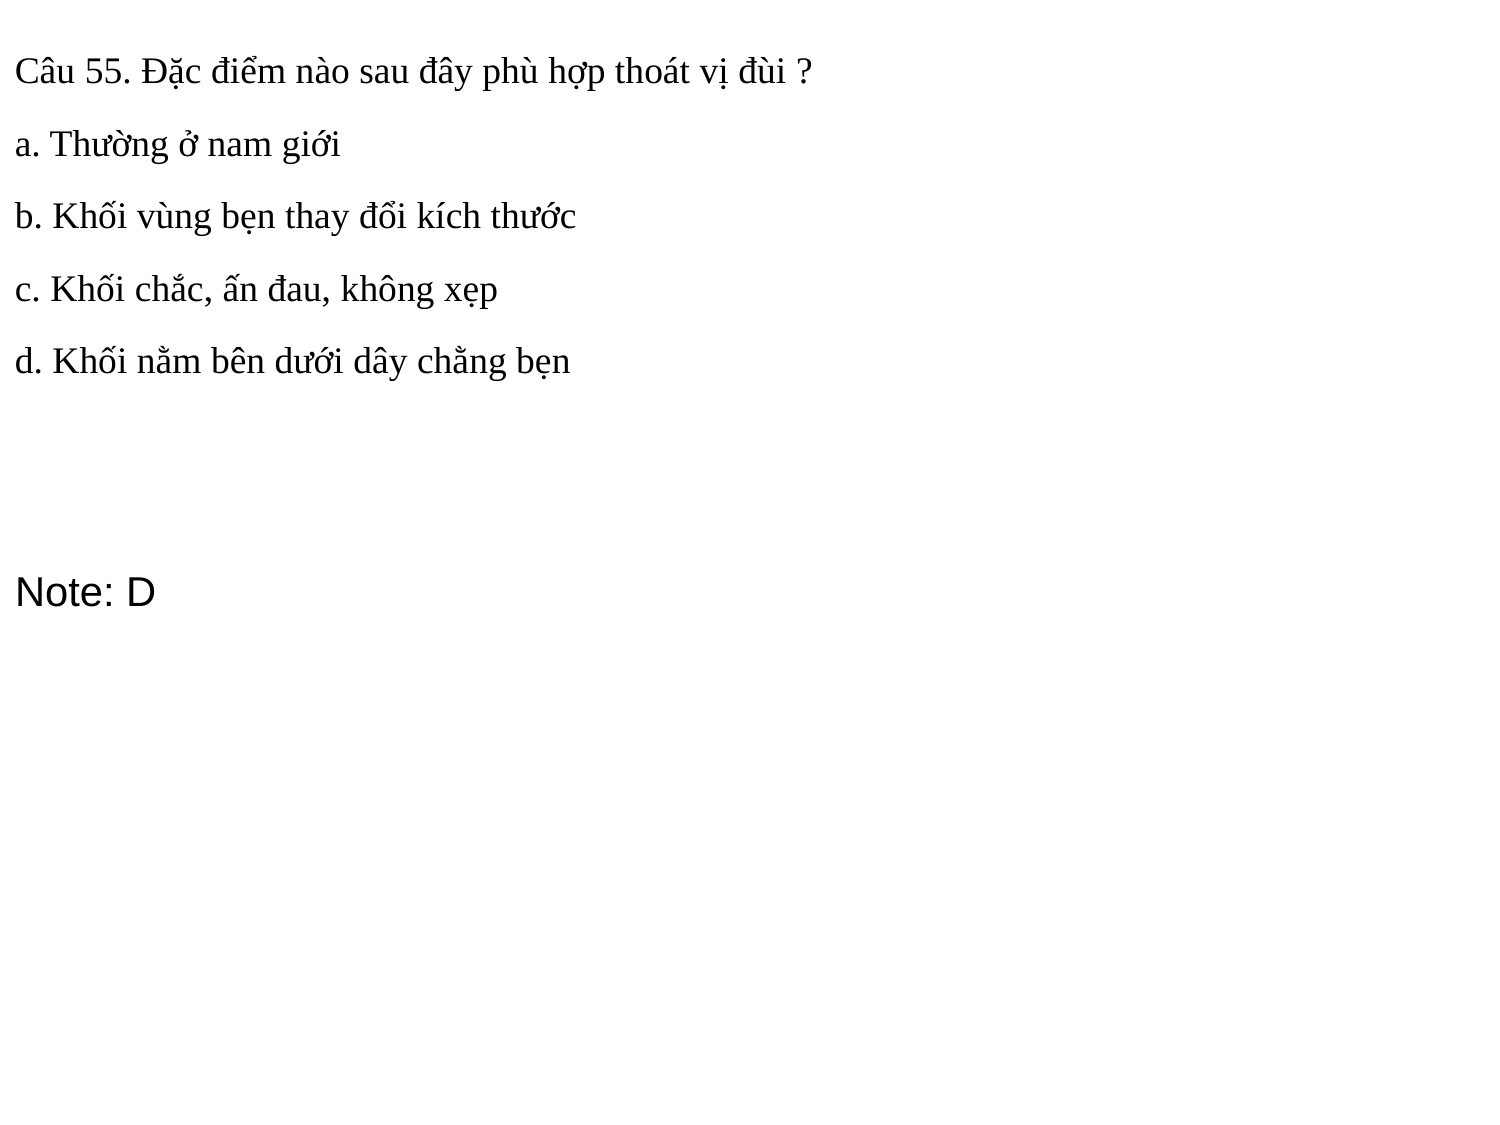

Câu 55. Đặc điểm nào sau đây phù hợp thoát vị đùi ?
a. Thường ở nam giới
b. Khối vùng bẹn thay đổi kích thước
c. Khối chắc, ấn đau, không xẹp
d. Khối nằm bên dưới dây chằng bẹn
Note: D